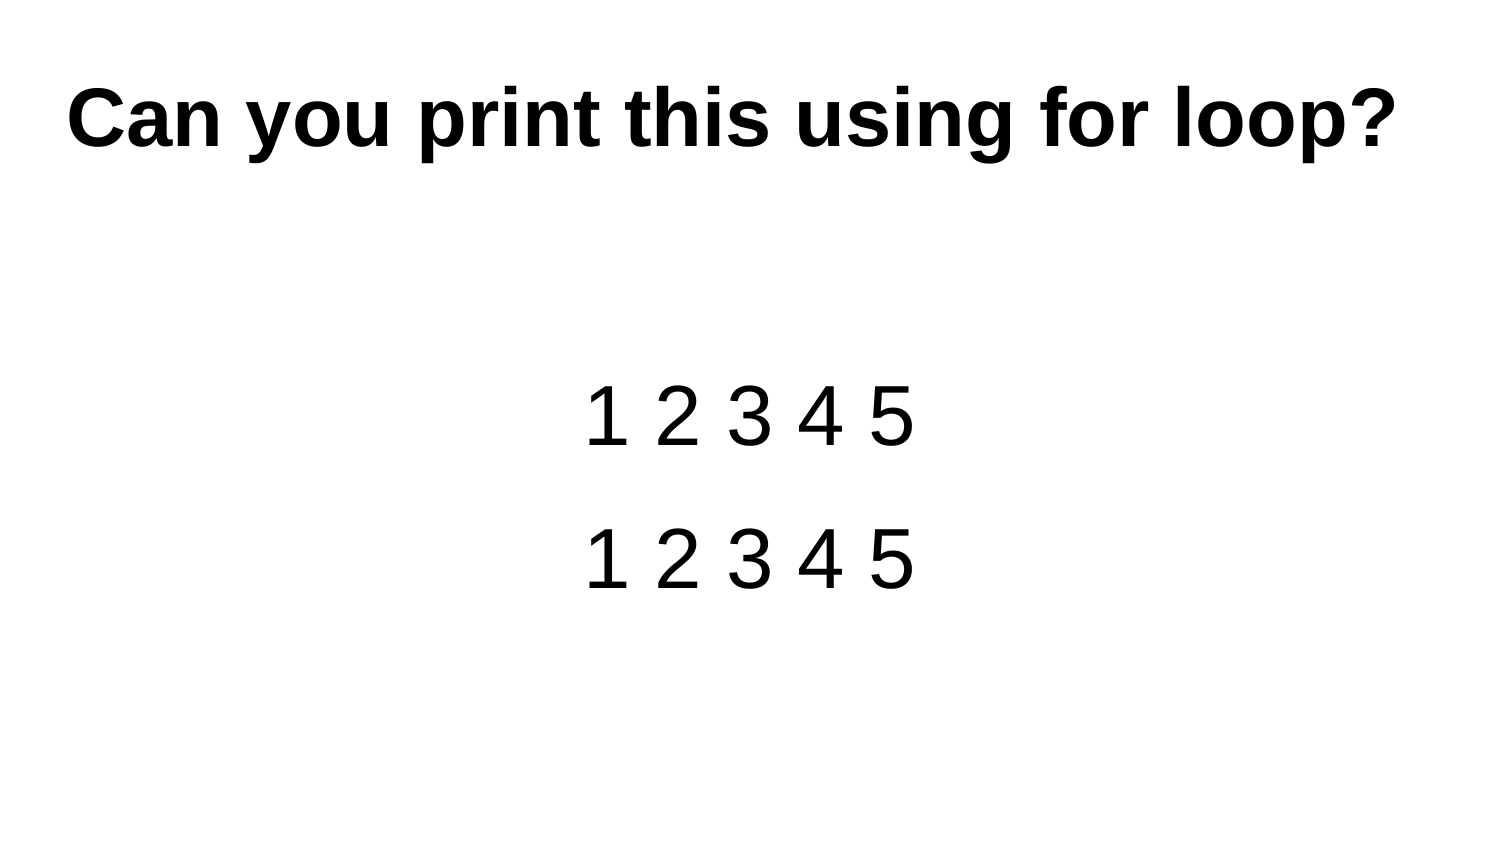

# Can you print this using for loop?
1 2 3 4 5
1 2 3 4 5